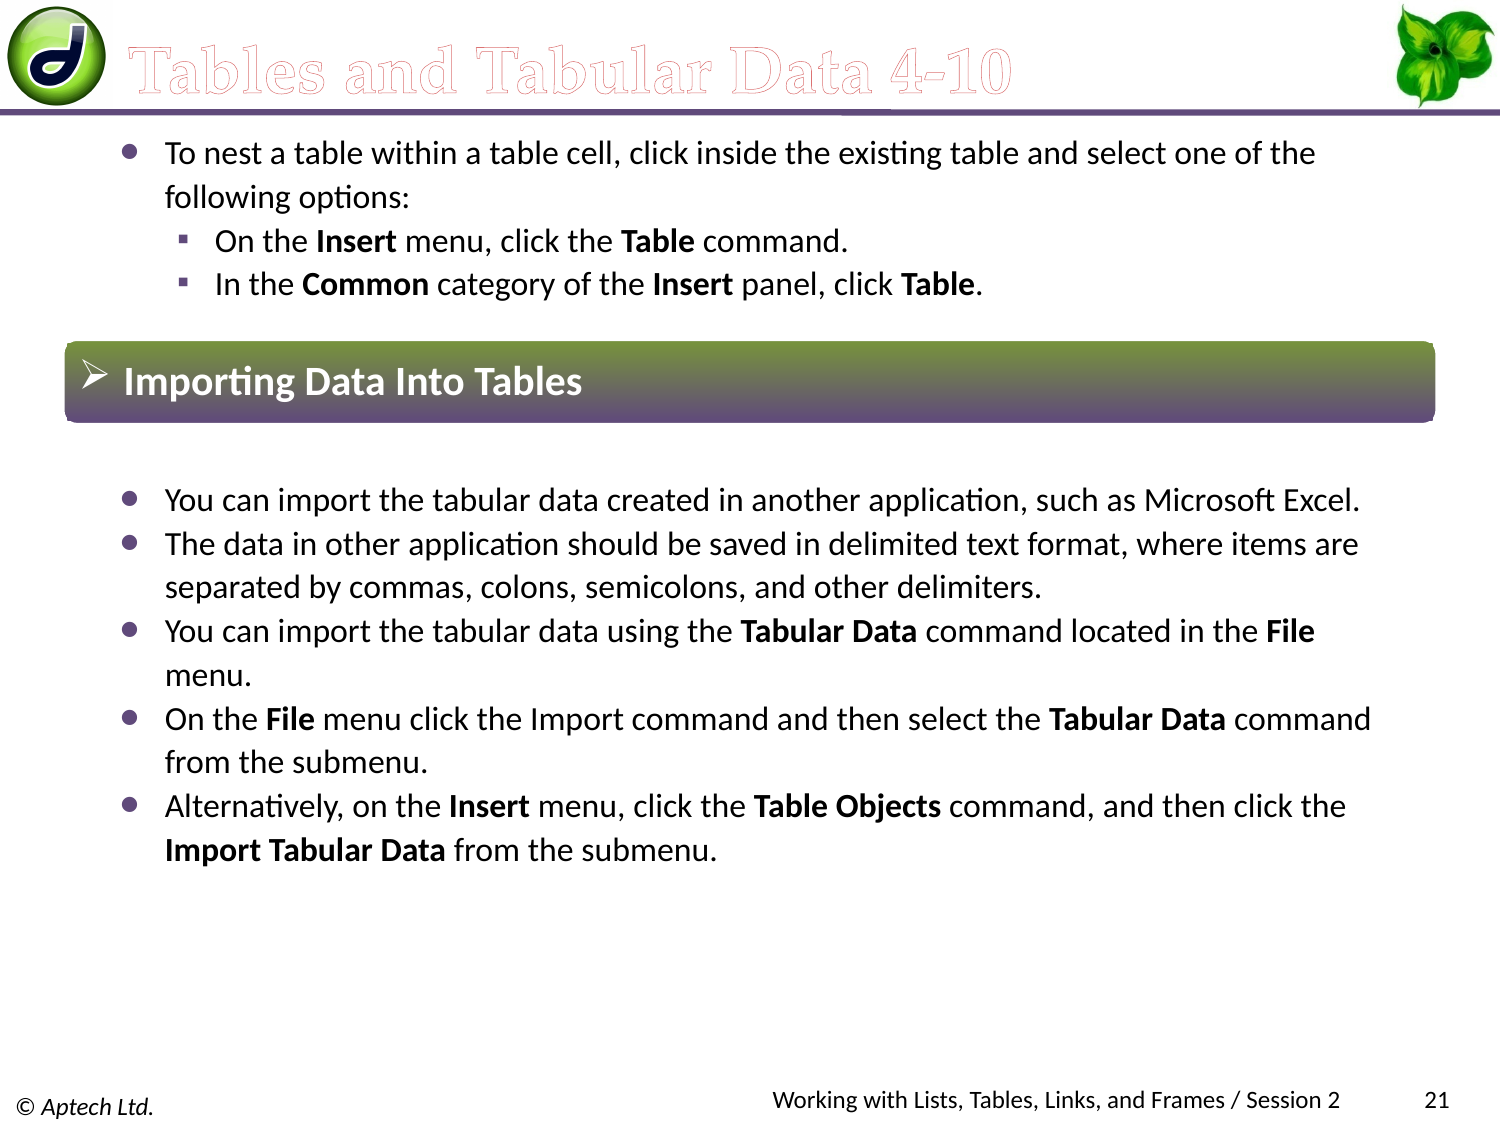

# Tables and Tabular Data 4-10
To nest a table within a table cell, click inside the existing table and select one of the following options:
On the Insert menu, click the Table command.
In the Common category of the Insert panel, click Table.

 Importing Data Into Tables
You can import the tabular data created in another application, such as Microsoft Excel.
The data in other application should be saved in delimited text format, where items are separated by commas, colons, semicolons, and other delimiters.
You can import the tabular data using the Tabular Data command located in the File menu.
On the File menu click the Import command and then select the Tabular Data command from the submenu.
Alternatively, on the Insert menu, click the Table Objects command, and then click the Import Tabular Data from the submenu.
Working with Lists, Tables, Links, and Frames / Session 2
21